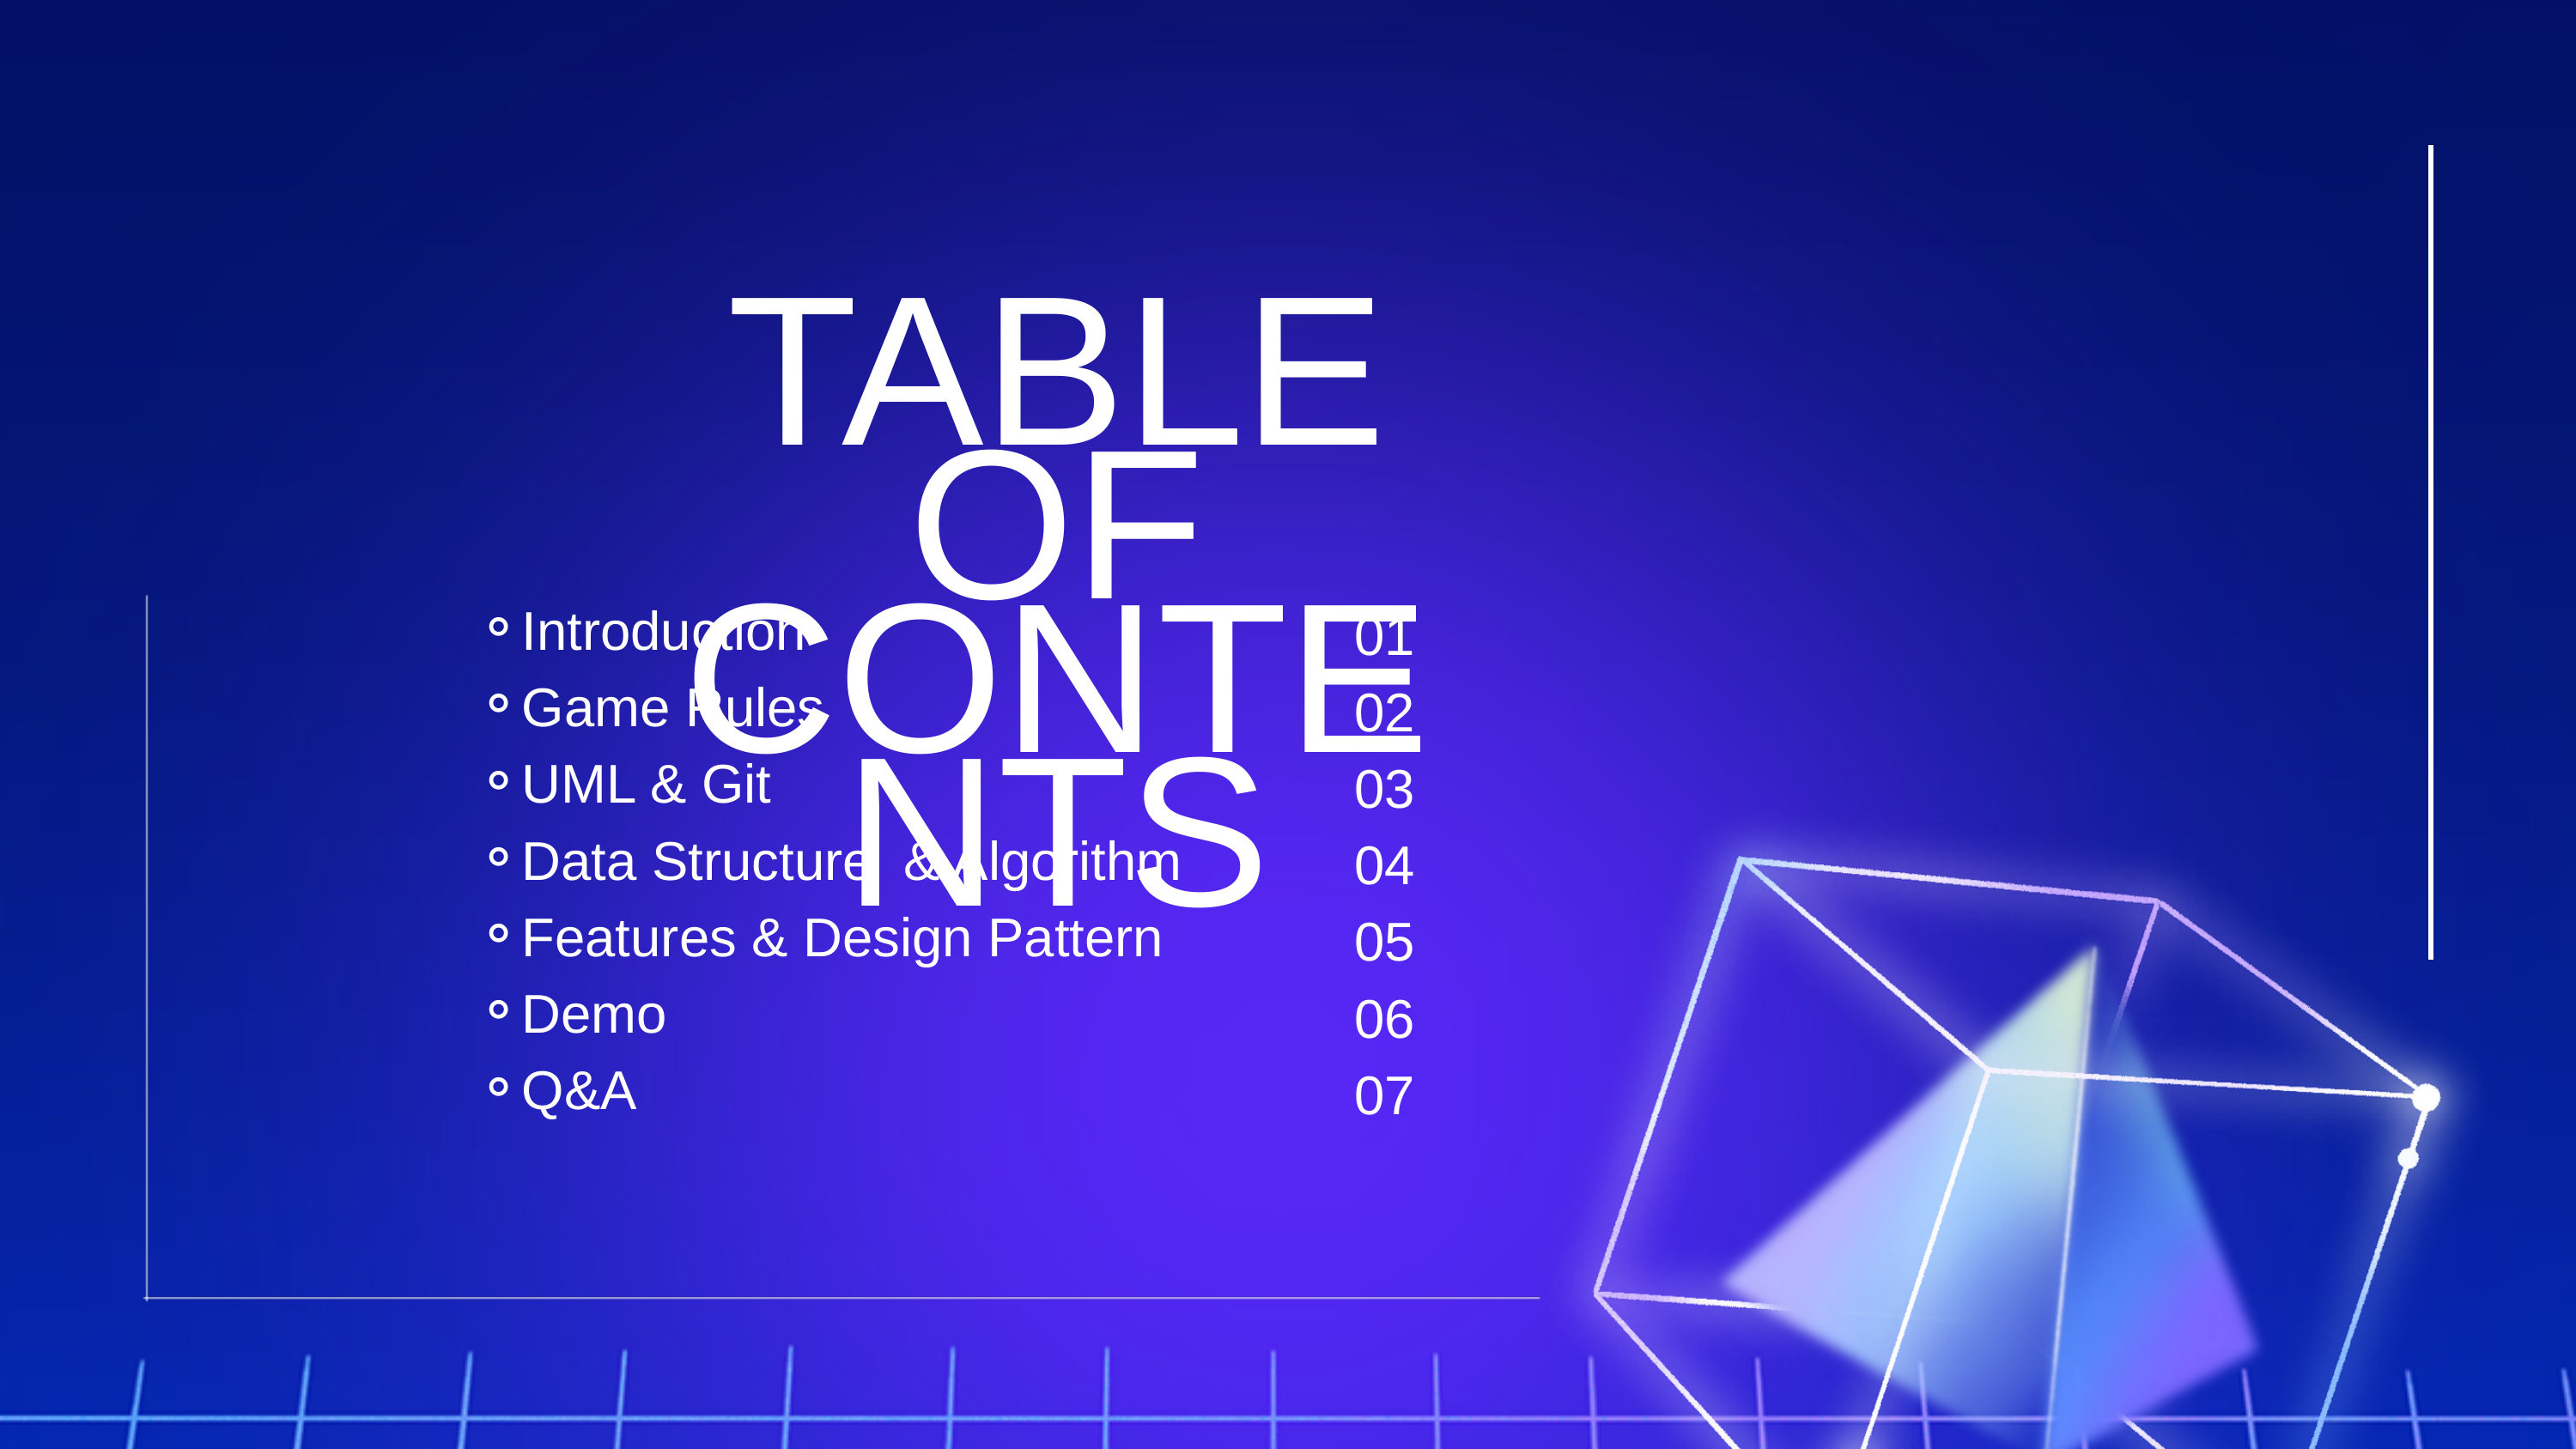

TABLE OF CONTENTS
Introduction
Game Rules
UML & Git
Data Structure  & Algorithm
Features & Design Pattern
Demo
Q&A
01
02
03
04
05
06
07

02
03
01
04
PHẠM TRUNG DŨNG
ITITIU21007
NGUYỄN ĐỨC DUY
ITITIU21008
VÕ HOÀI BẢO
ITITIU21038
THÁI THÀNH PHÁT
ITITIU21274
INTRODUCTION

CODED BY JAVASCRIPT
- A Childhood game.
- Use intelligence to figure out the bombs.